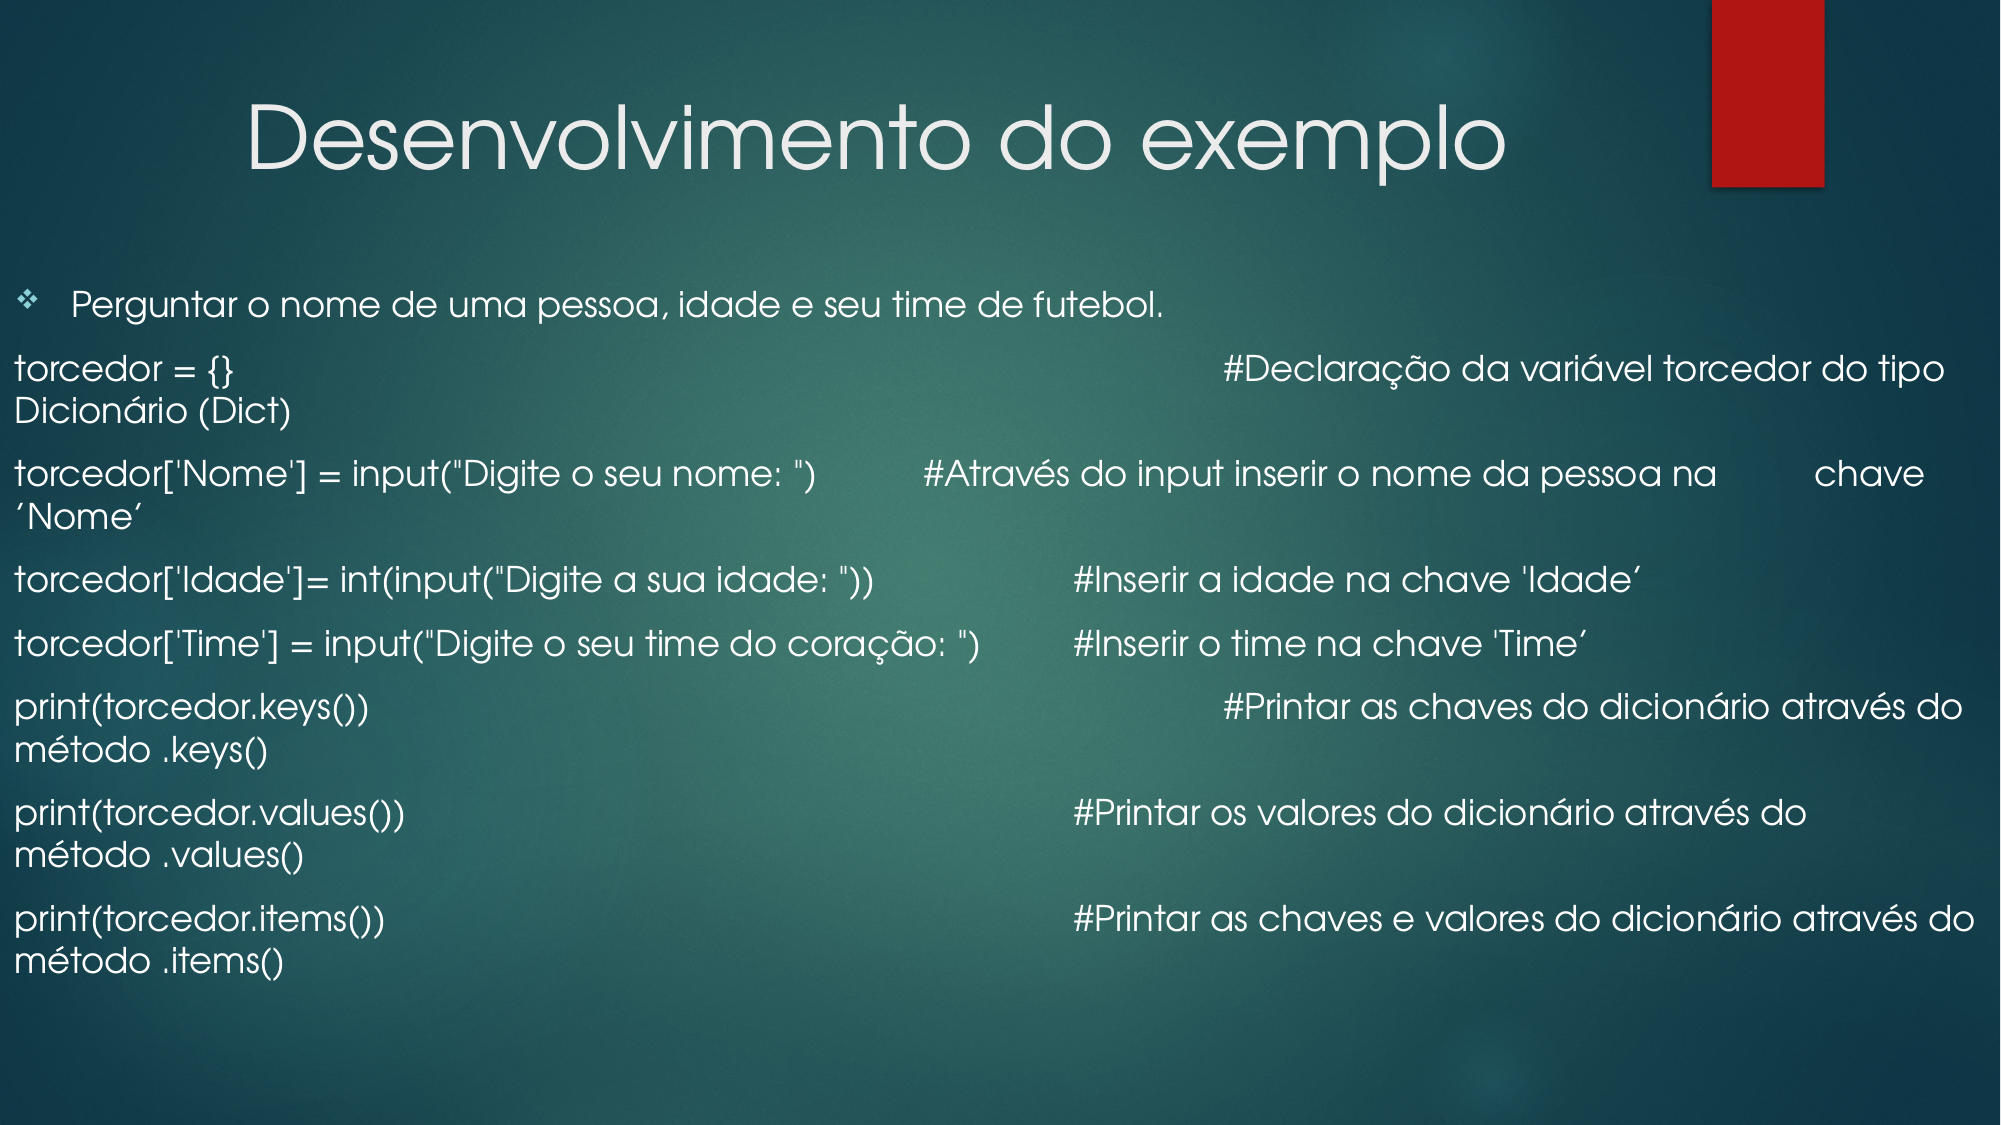

# Desenvolvimento do exemplo
Perguntar o nome de uma pessoa, idade e seu time de futebol.
torcedor = {} 							 #Declaração da variável torcedor do tipo Dicionário (Dict)
torcedor['Nome'] = input("Digite o seu nome: ")	 #Através do input inserir o nome da pessoa na 	chave ’Nome’
torcedor['Idade']= int(input("Digite a sua idade: "))		 #Inserir a idade na chave 'Idade’
torcedor['Time'] = input("Digite o seu time do coração: ") 	 #Inserir o time na chave 'Time’
print(torcedor.keys())						 #Printar as chaves do dicionário através do método .keys()
print(torcedor.values())					 #Printar os valores do dicionário através do método .values()
print(torcedor.items()) 					 #Printar as chaves e valores do dicionário através do método .items()